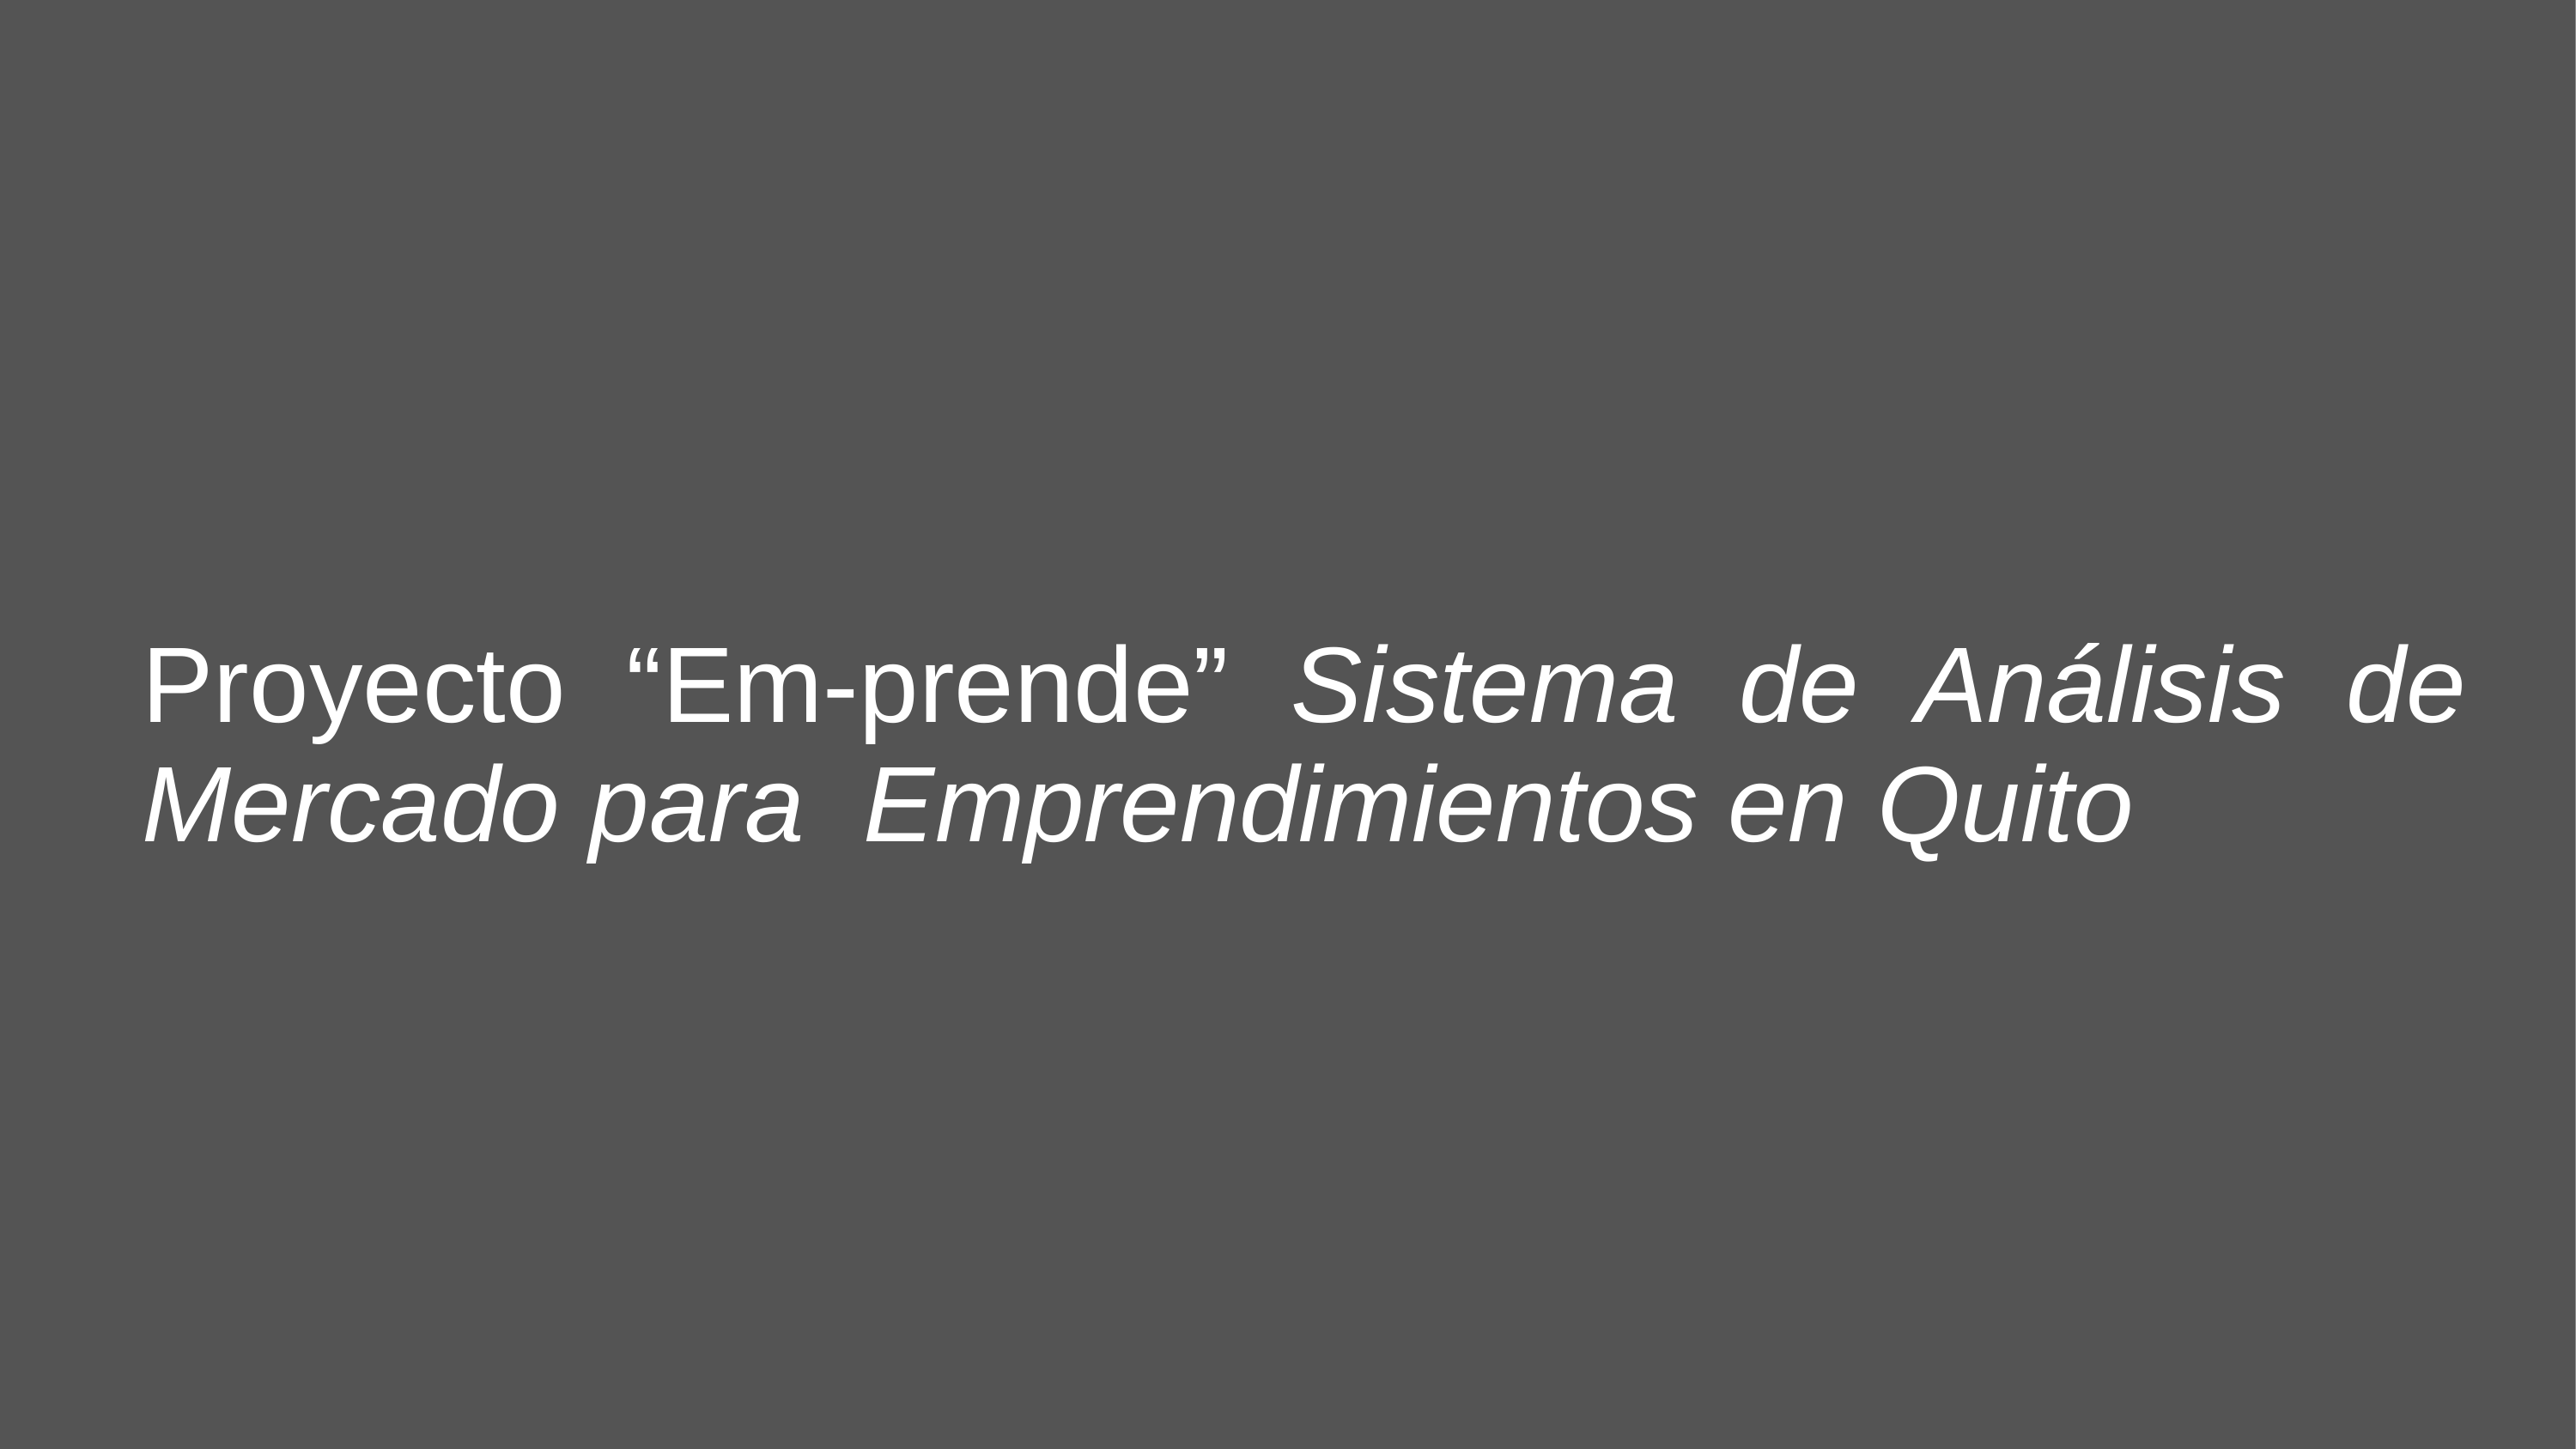

# Proyecto “Em-prende” Sistema de Análisis de Mercado para  Emprendimientos en Quito